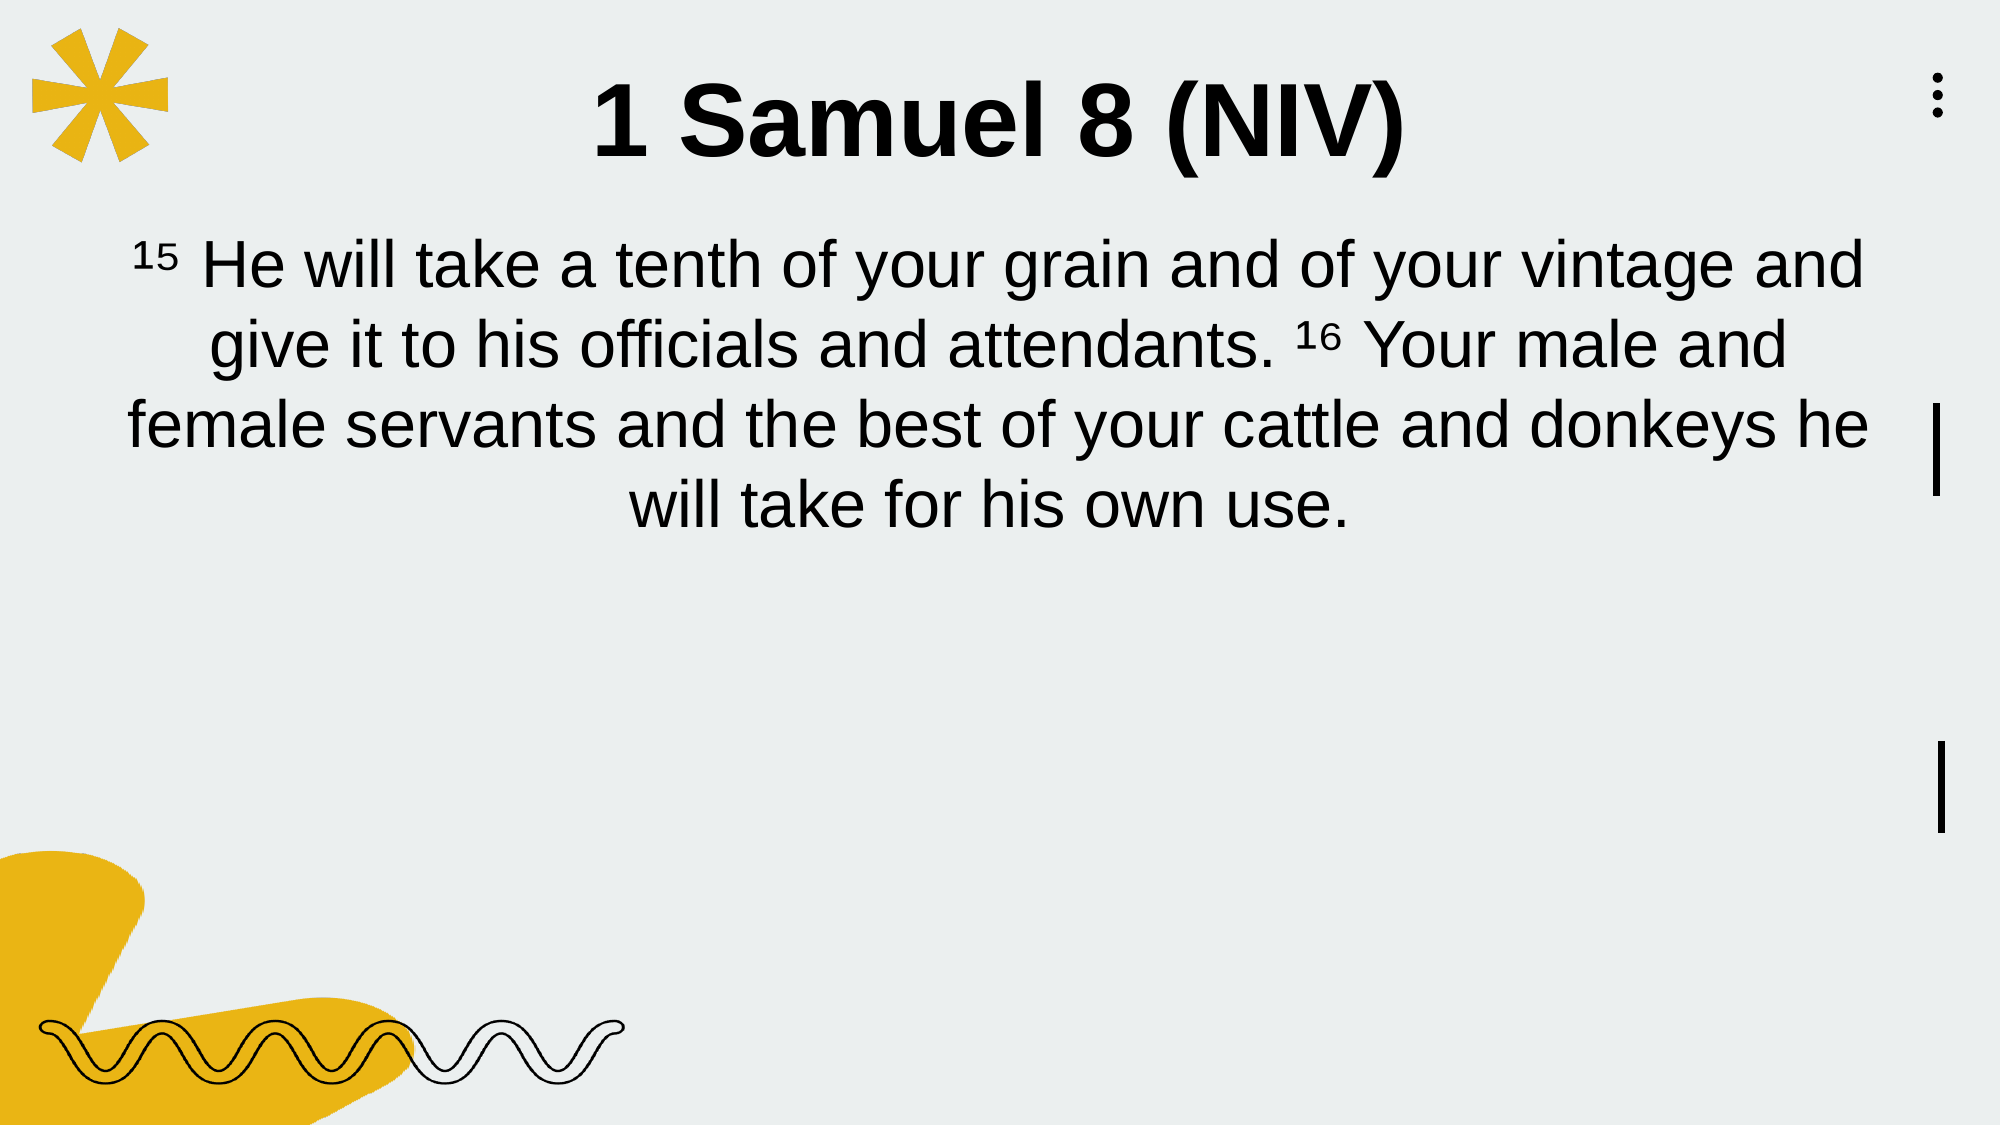

1 Samuel 8 (NIV)
¹⁵ He will take a tenth of your grain and of your vintage and give it to his officials and attendants. ¹⁶ Your male and female servants and the best of your cattle and donkeys he will take for his own use.